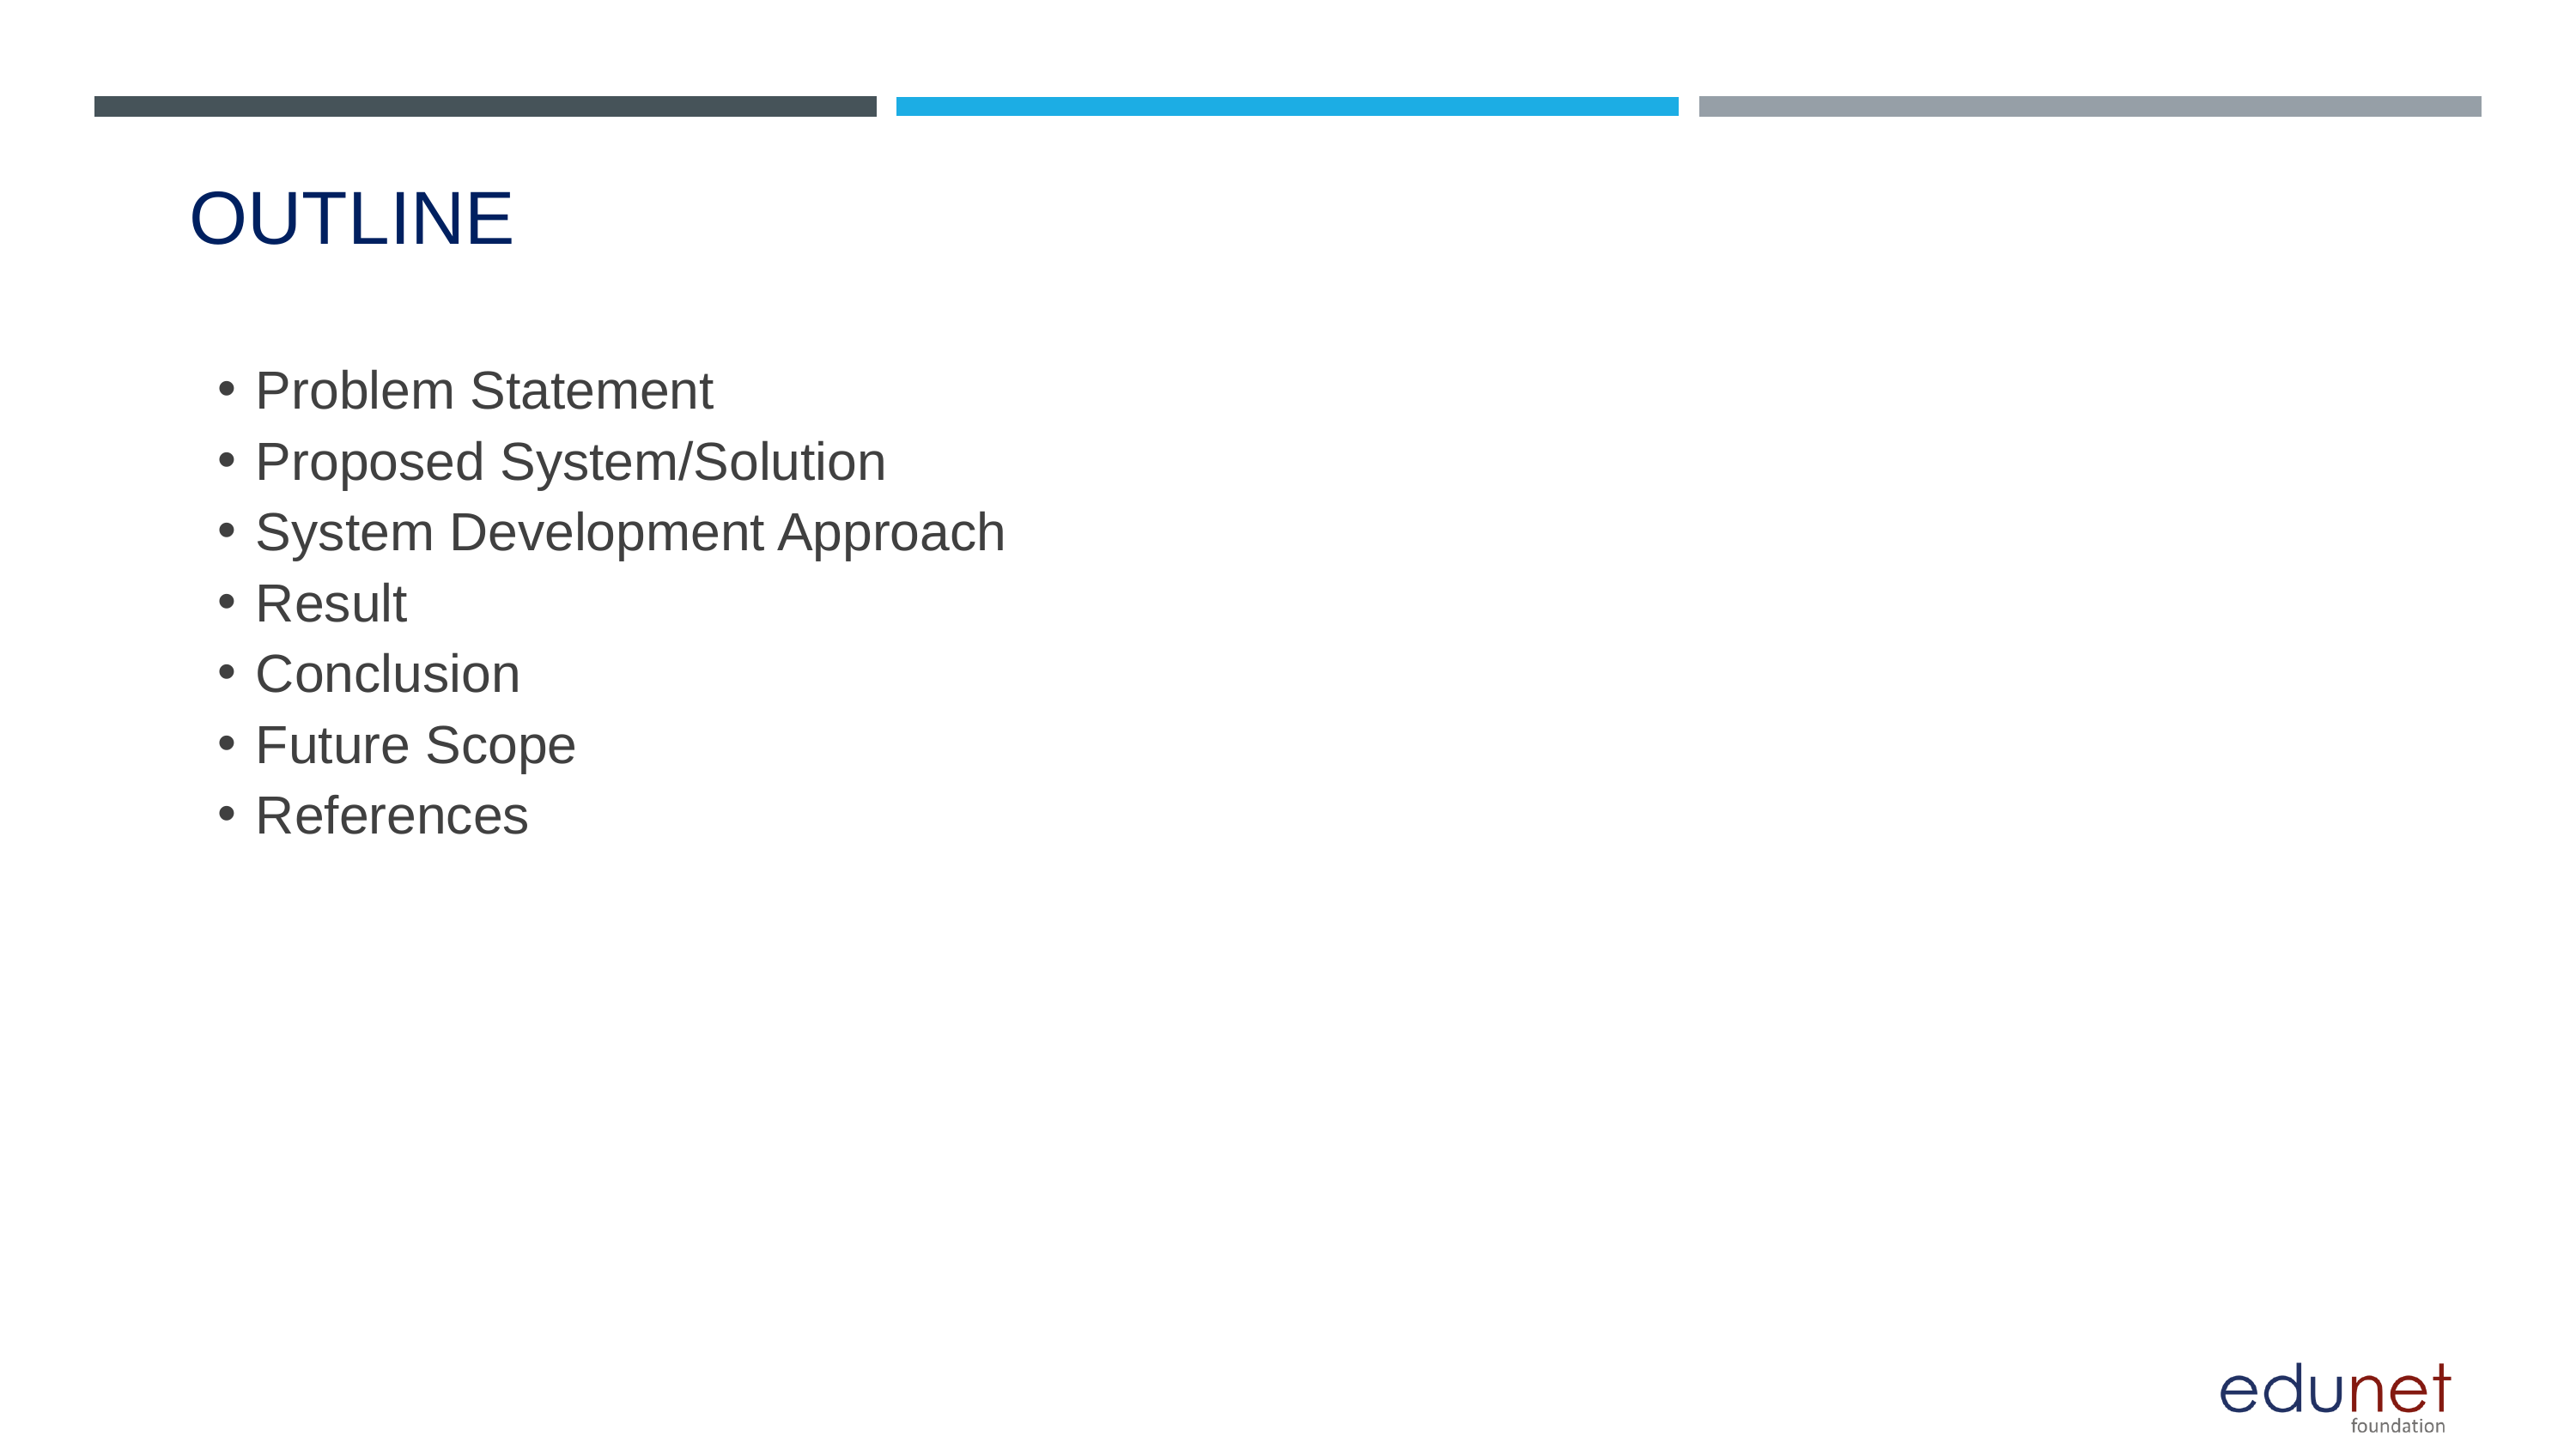

OUTLINE

Problem Statement
Proposed System/Solution
System Development Approach
Result
Conclusion
Future Scope
References